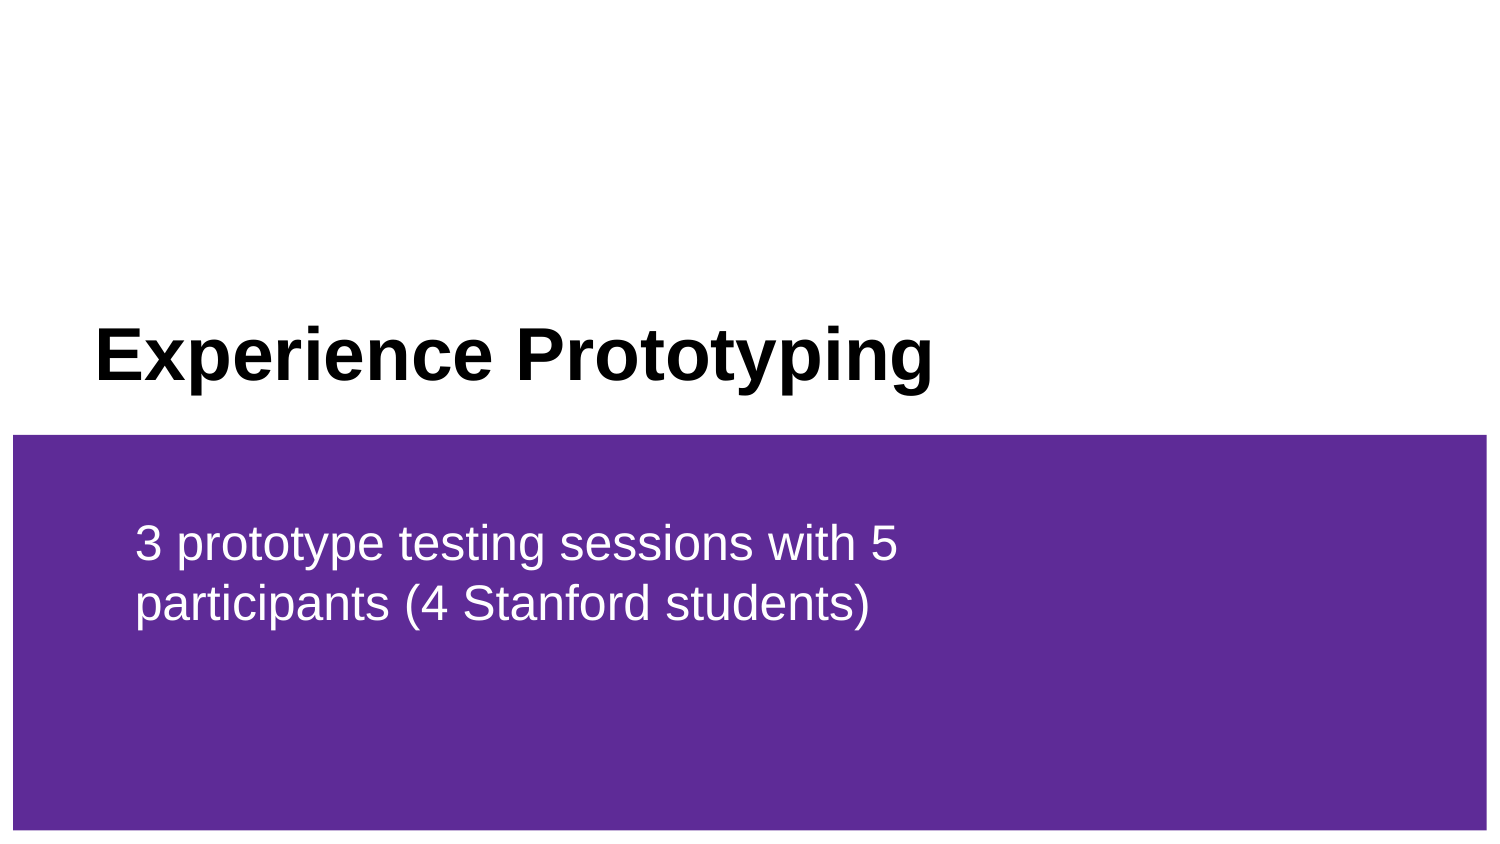

# Experience Prototyping
3 prototype testing sessions with 5 participants (4 Stanford students)